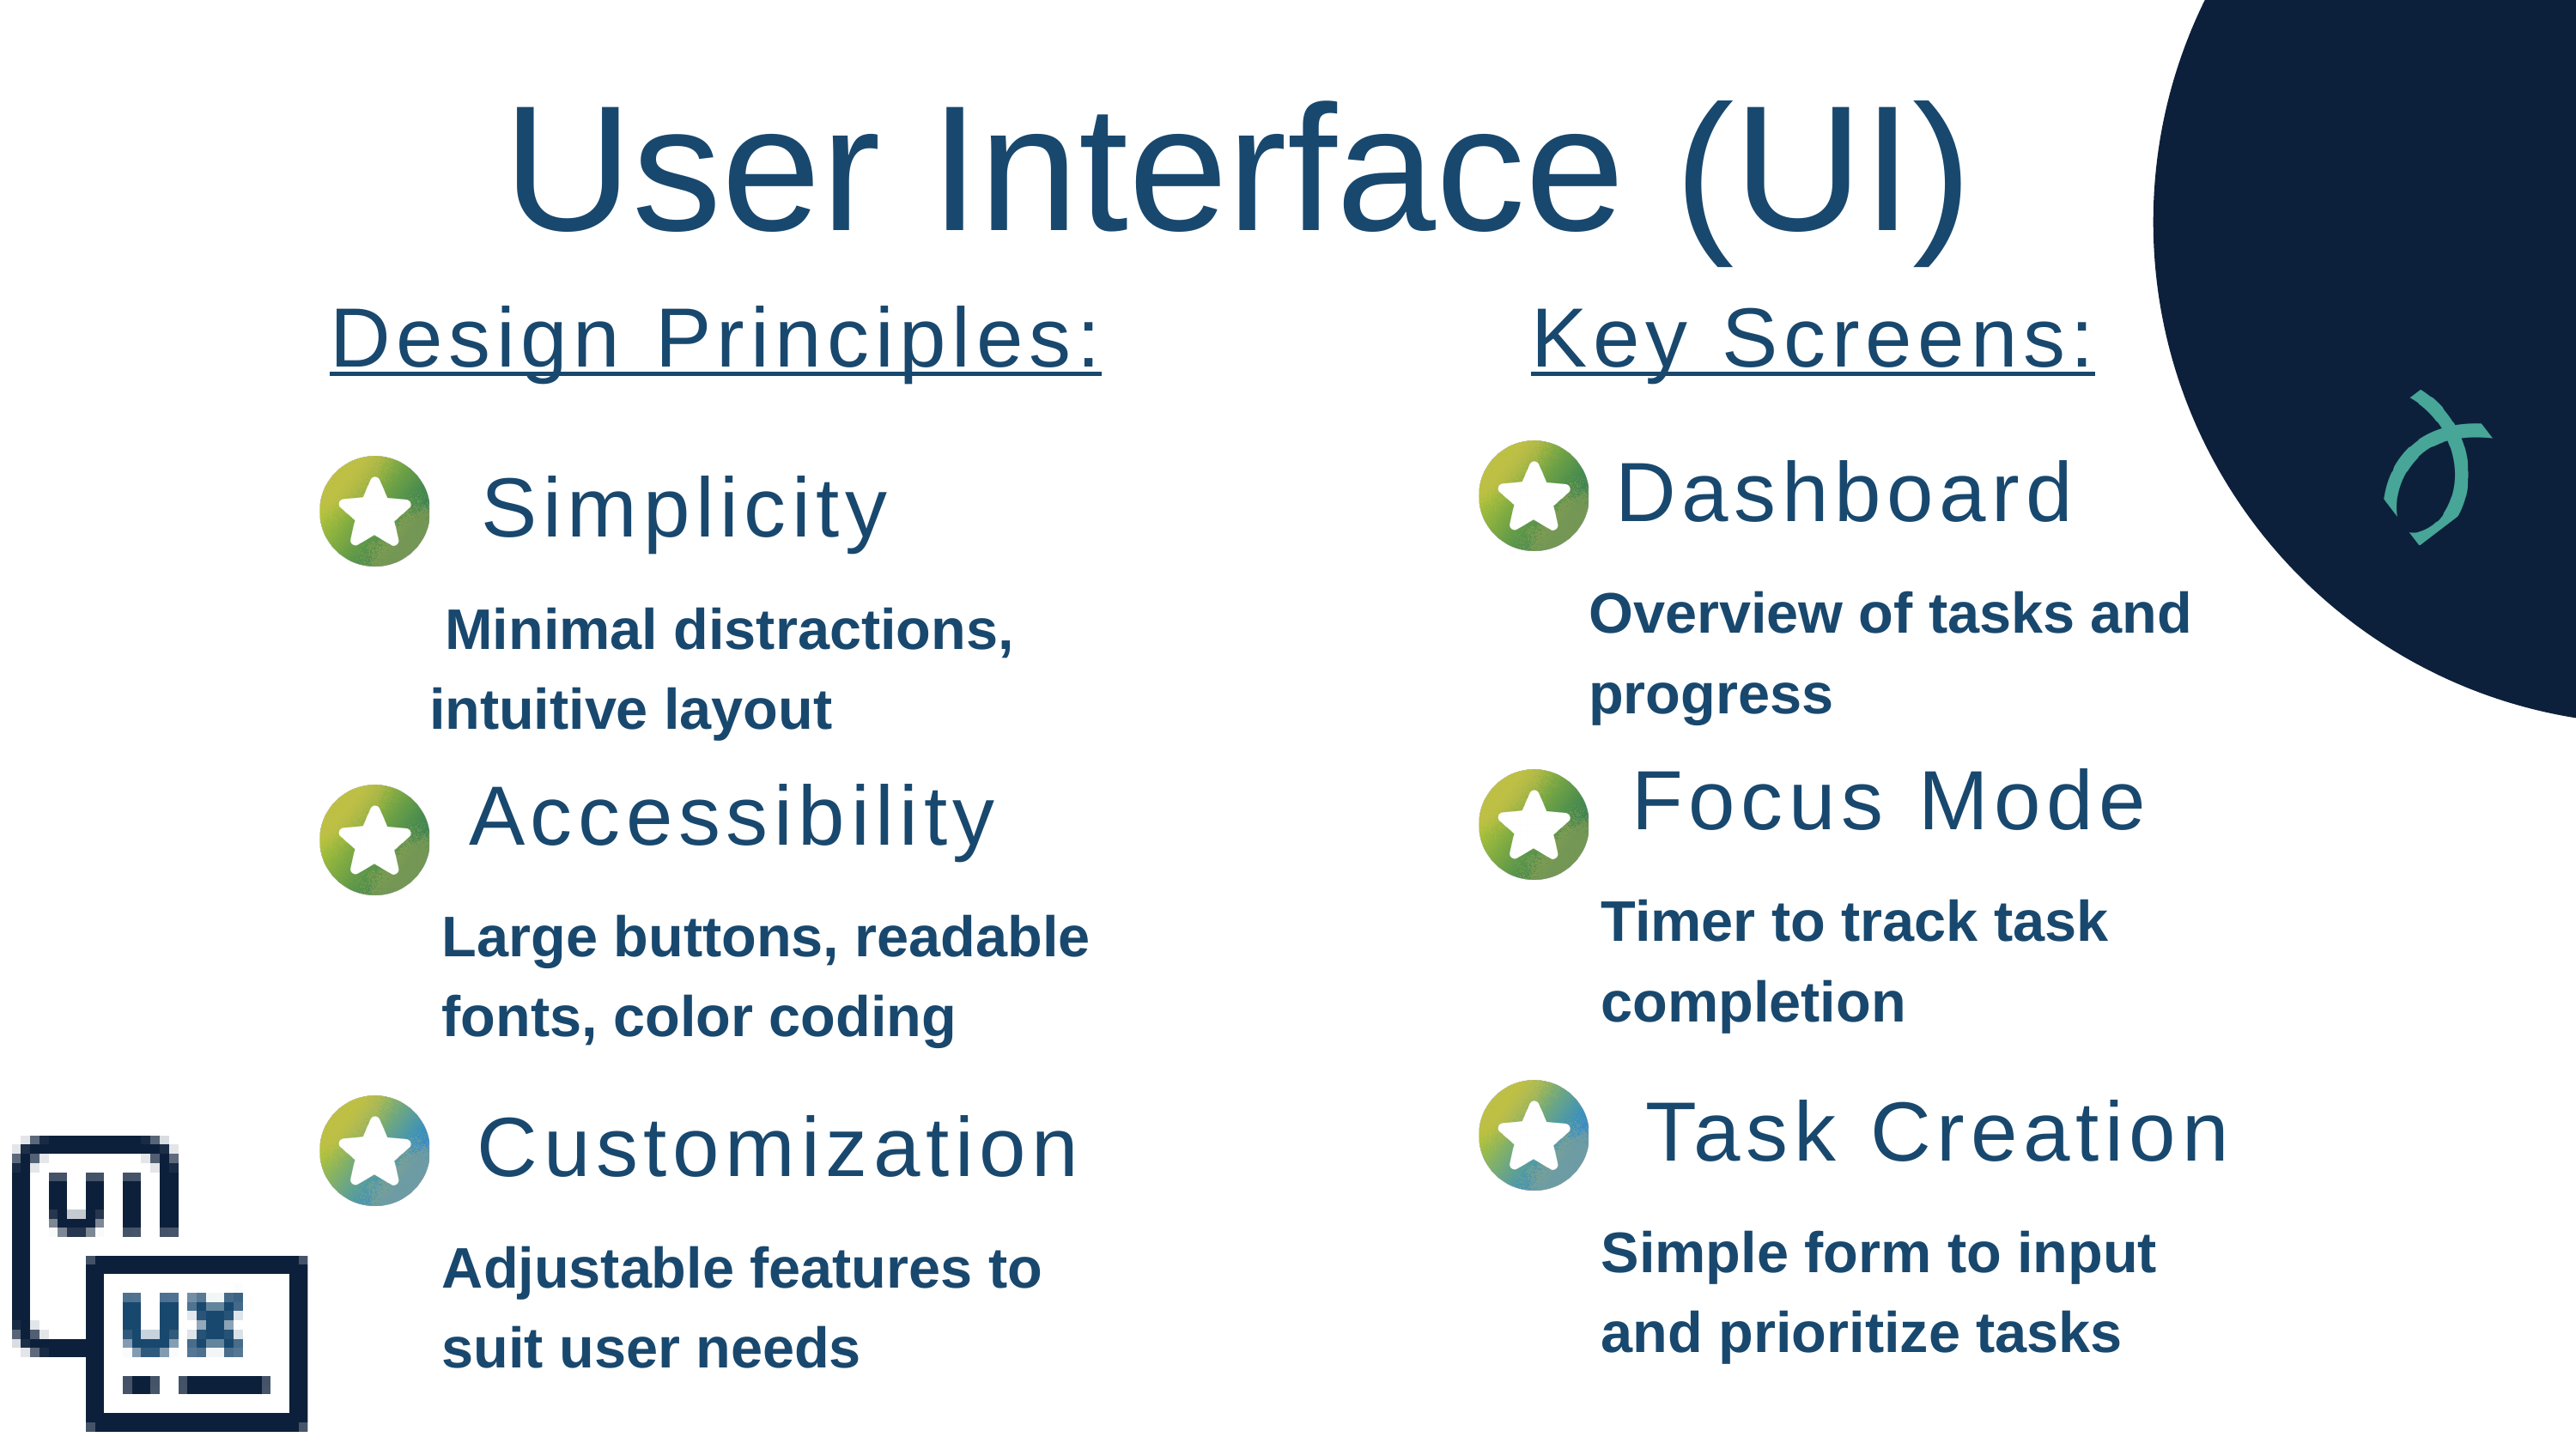

User Interface (UI)
Design Principles:
Key Screens:

Dashboard
Simplicity

Overview of tasks and progress
 Minimal distractions, intuitive layout
Focus Mode
Accessibility

Timer to track task completion
Large buttons, readable fonts, color coding
Task Creation
Customization

Simple form to input and prioritize tasks
Adjustable features to suit user needs